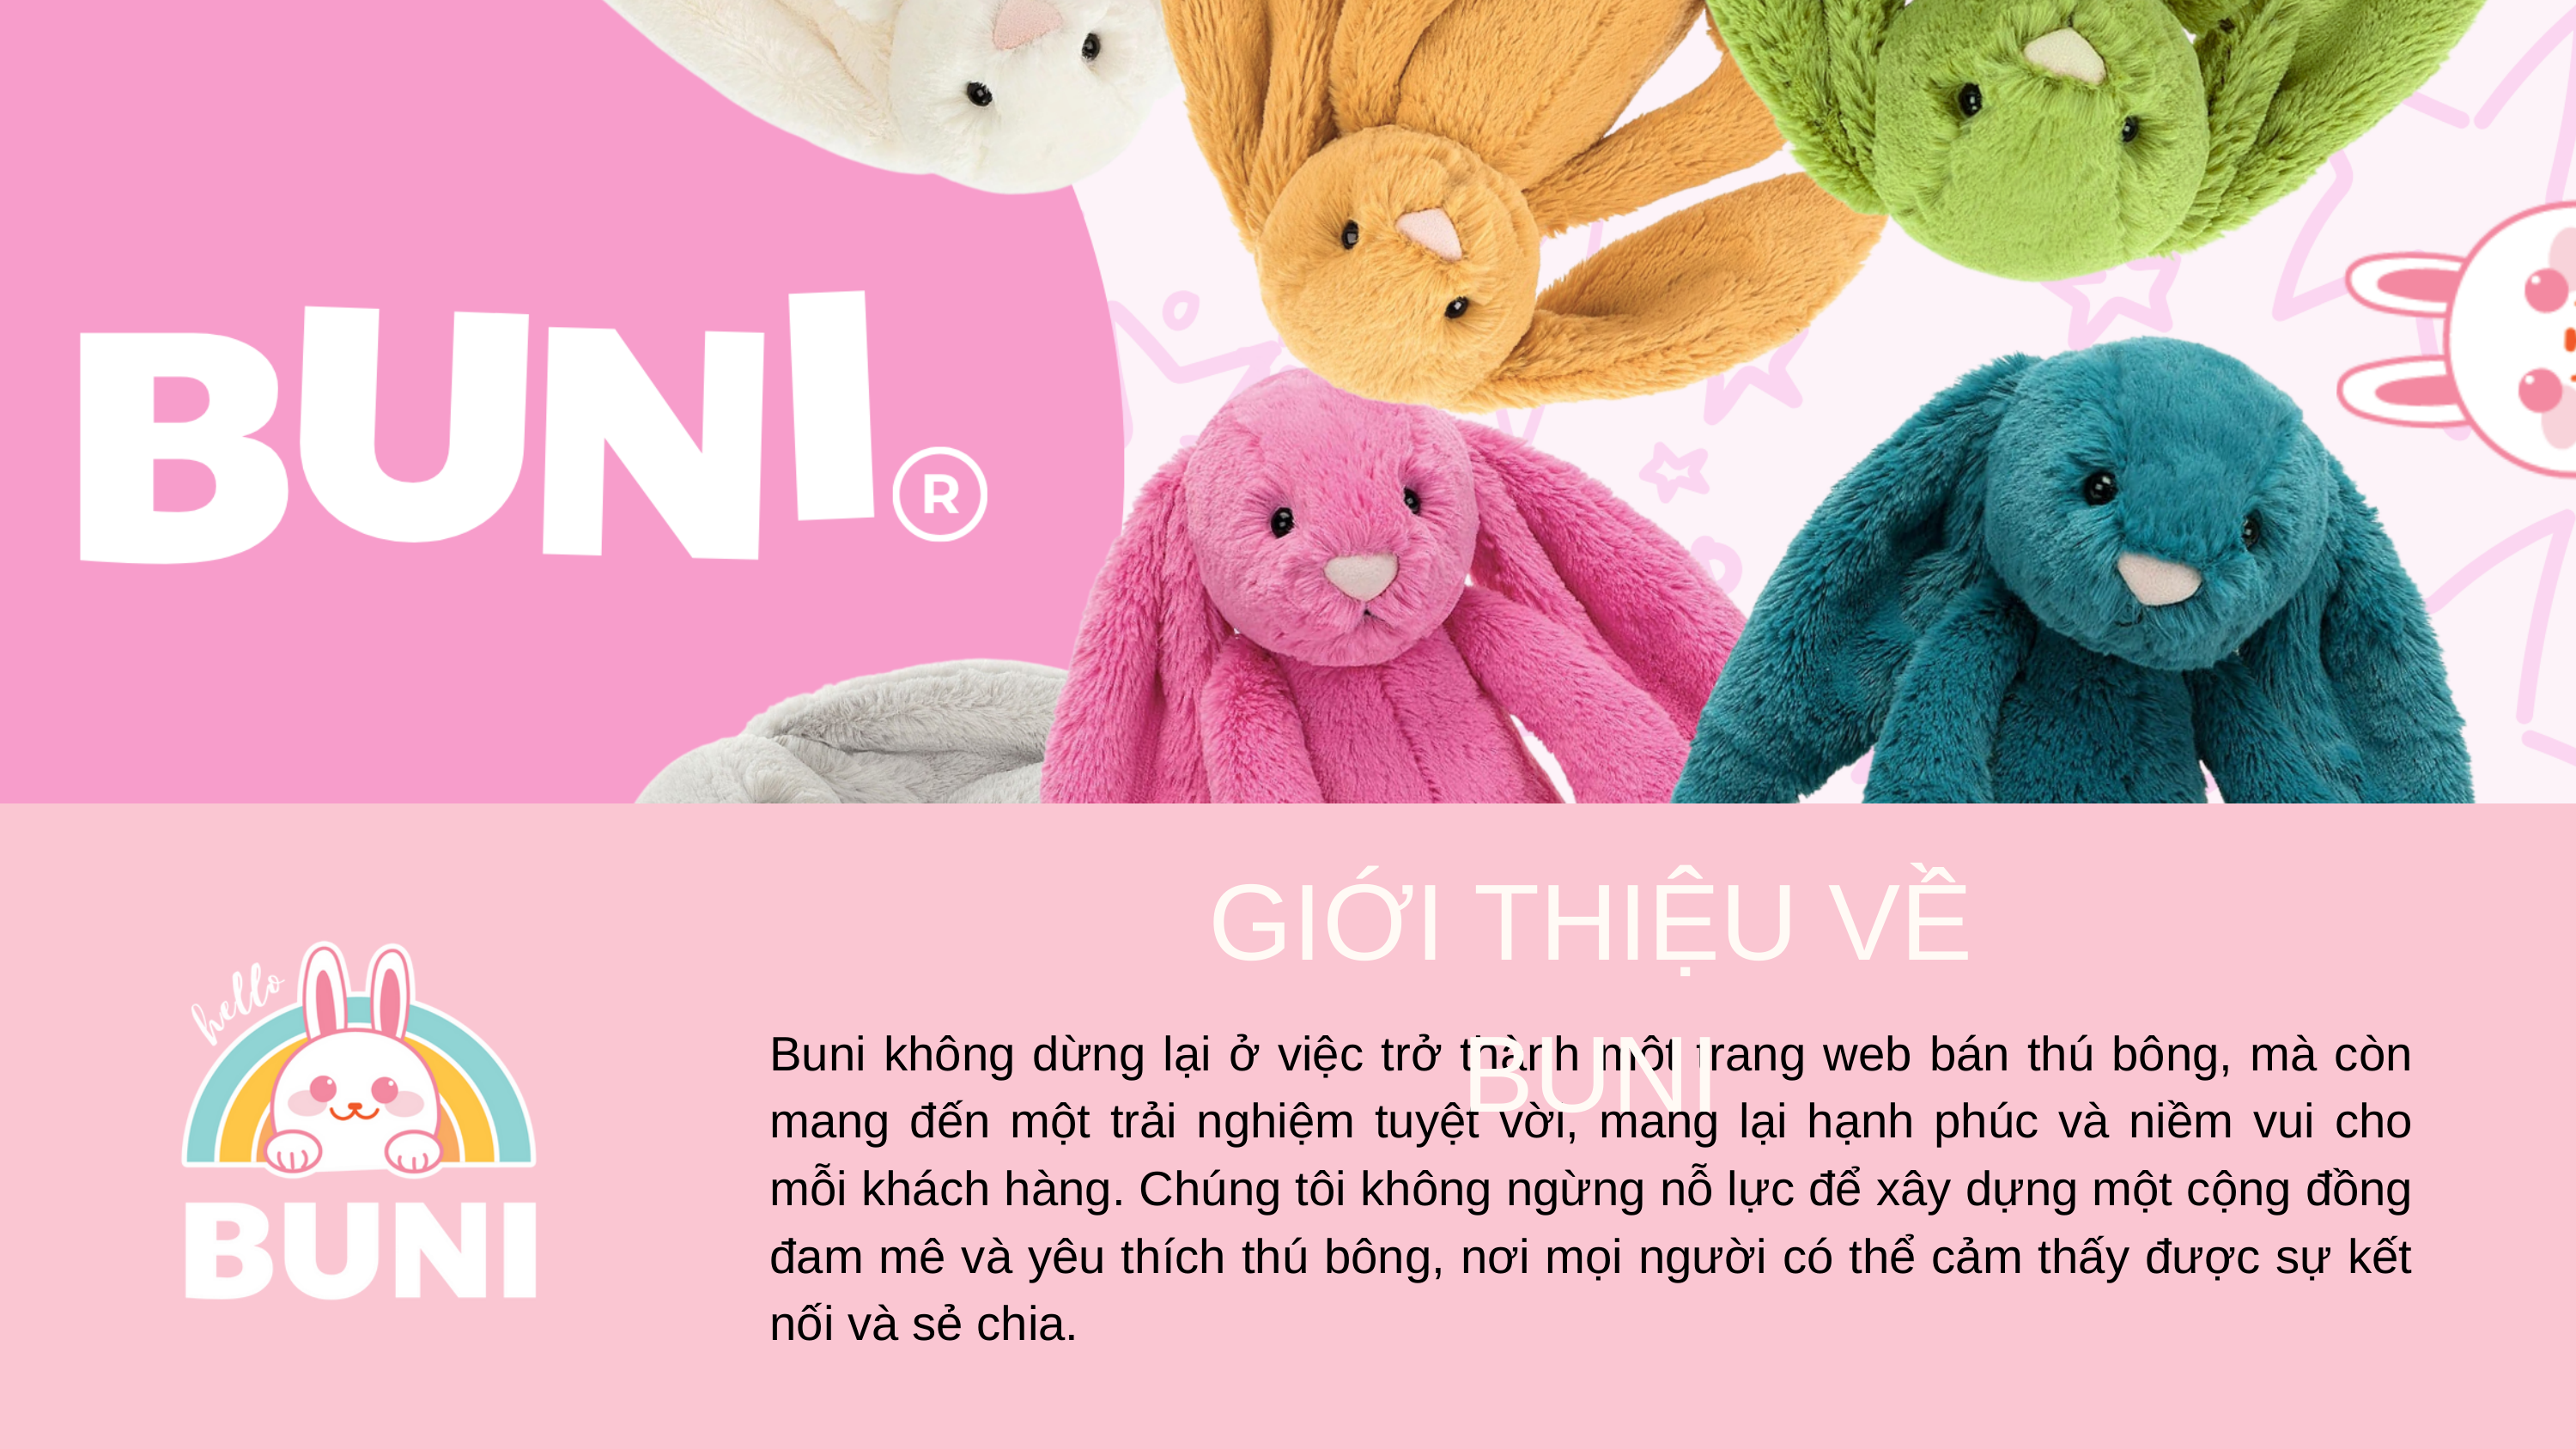

GIỚI THIỆU VỀ BUNI

Buni không dừng lại ở việc trở thành một trang web bán thú bông, mà còn mang đến một trải nghiệm tuyệt vời, mang lại hạnh phúc và niềm vui cho mỗi khách hàng. Chúng tôi không ngừng nỗ lực để xây dựng một cộng đồng đam mê và yêu thích thú bông, nơi mọi người có thể cảm thấy được sự kết nối và sẻ chia.